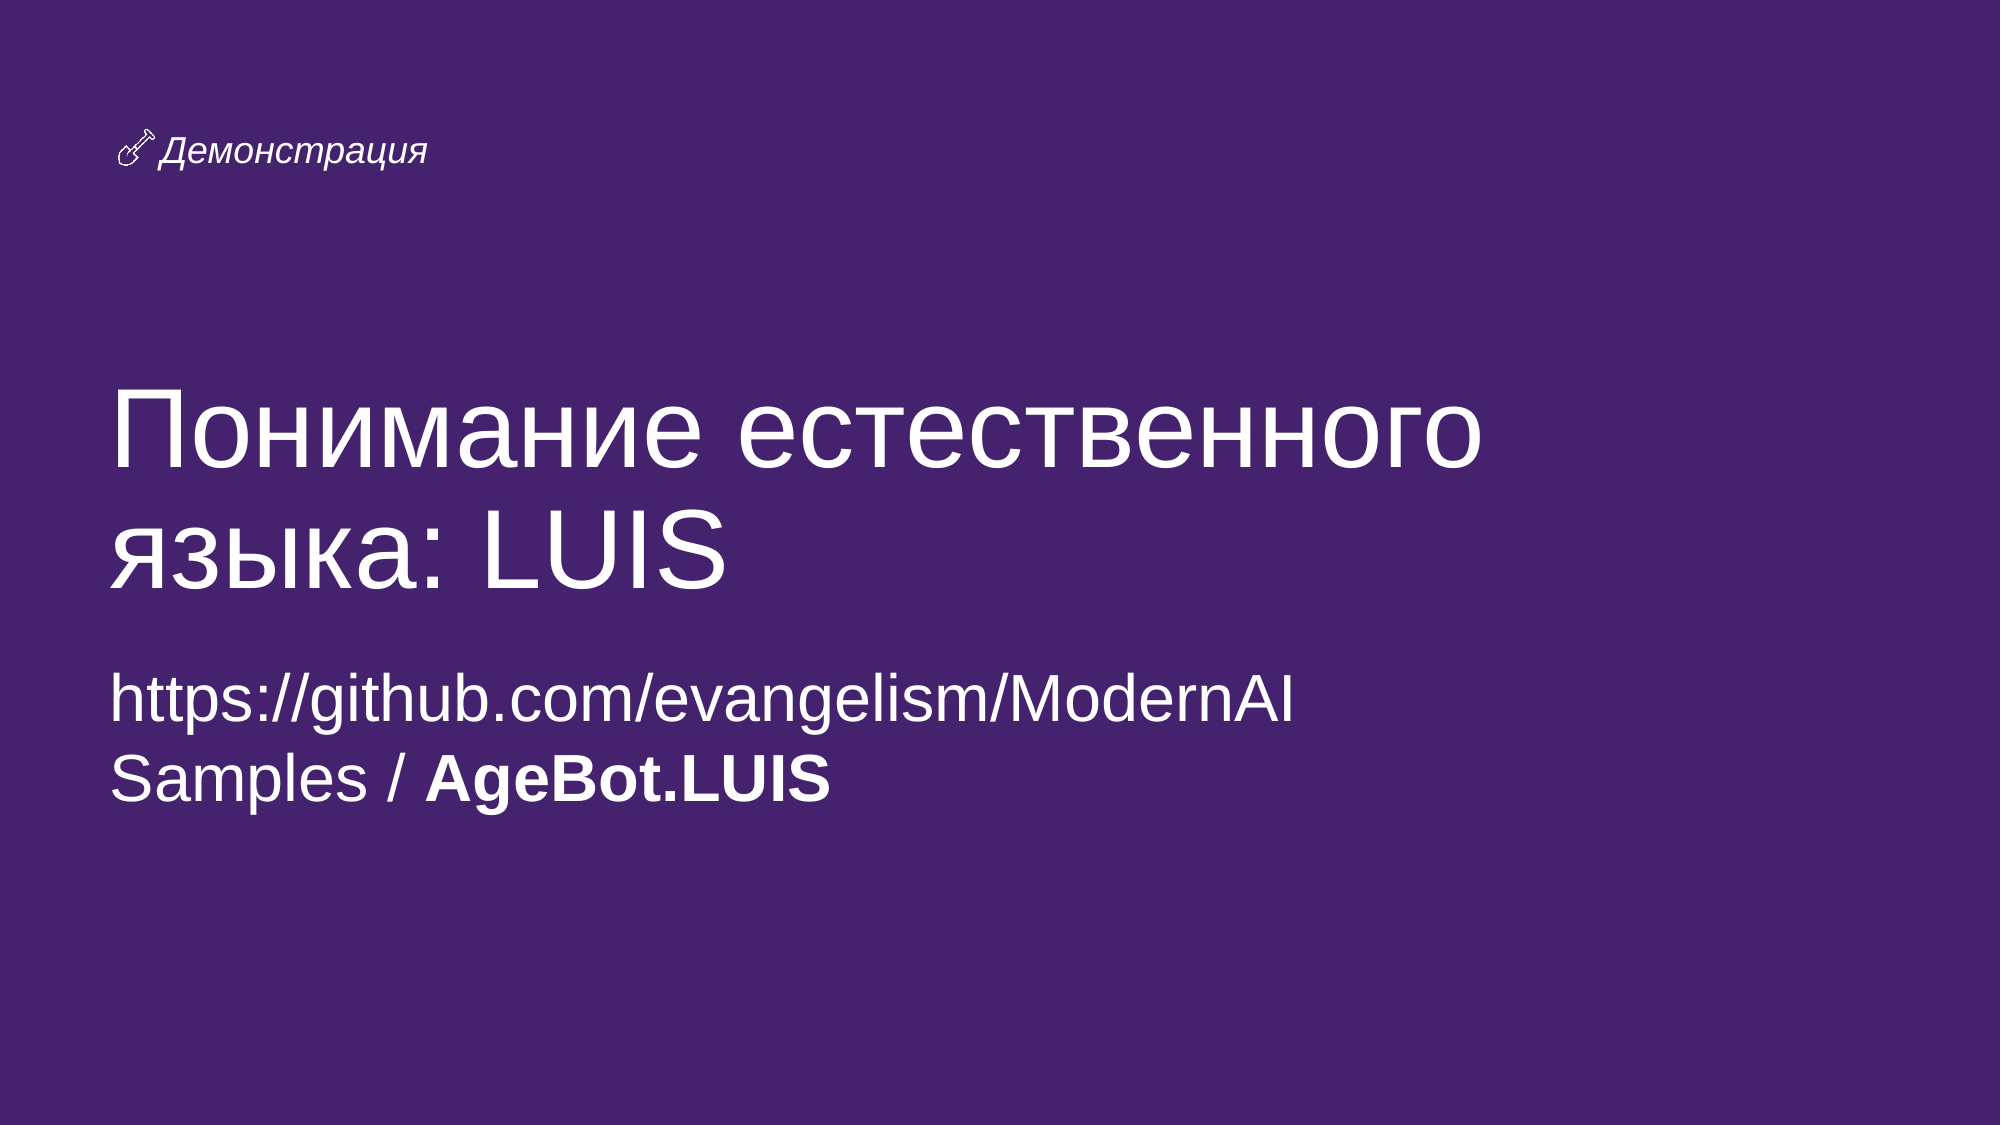

# Понимание естественного языка: LUIS
https://github.com/evangelism/ModernAI
Samples / AgeBot.LUIS